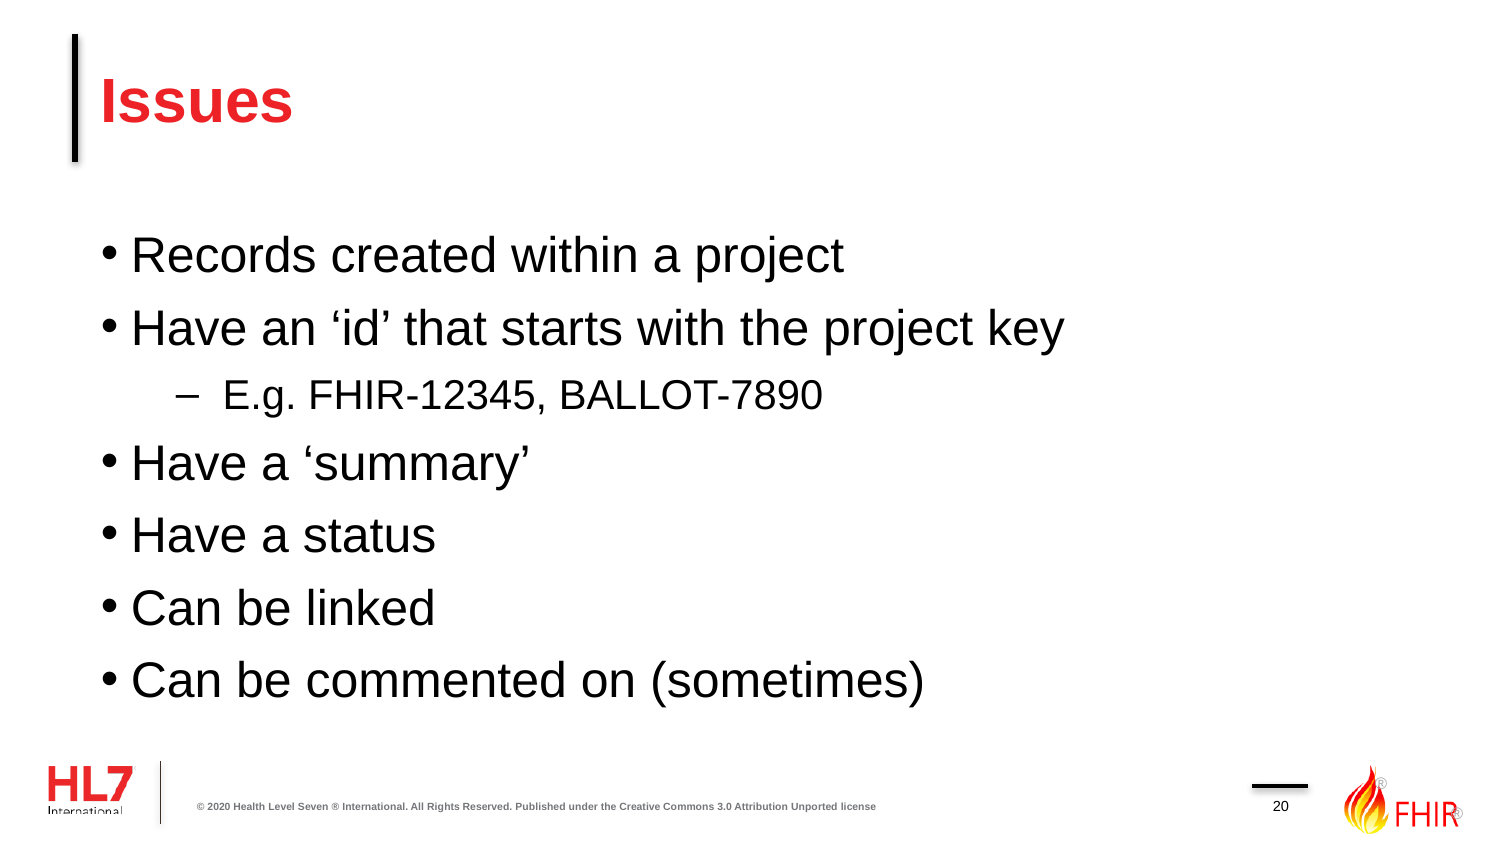

# Issues
Records created within a project
Have an ‘id’ that starts with the project key
E.g. FHIR-12345, BALLOT-7890
Have a ‘summary’
Have a status
Can be linked
Can be commented on (sometimes)
20
© 2020 Health Level Seven ® International. All Rights Reserved. Published under the Creative Commons 3.0 Attribution Unported license